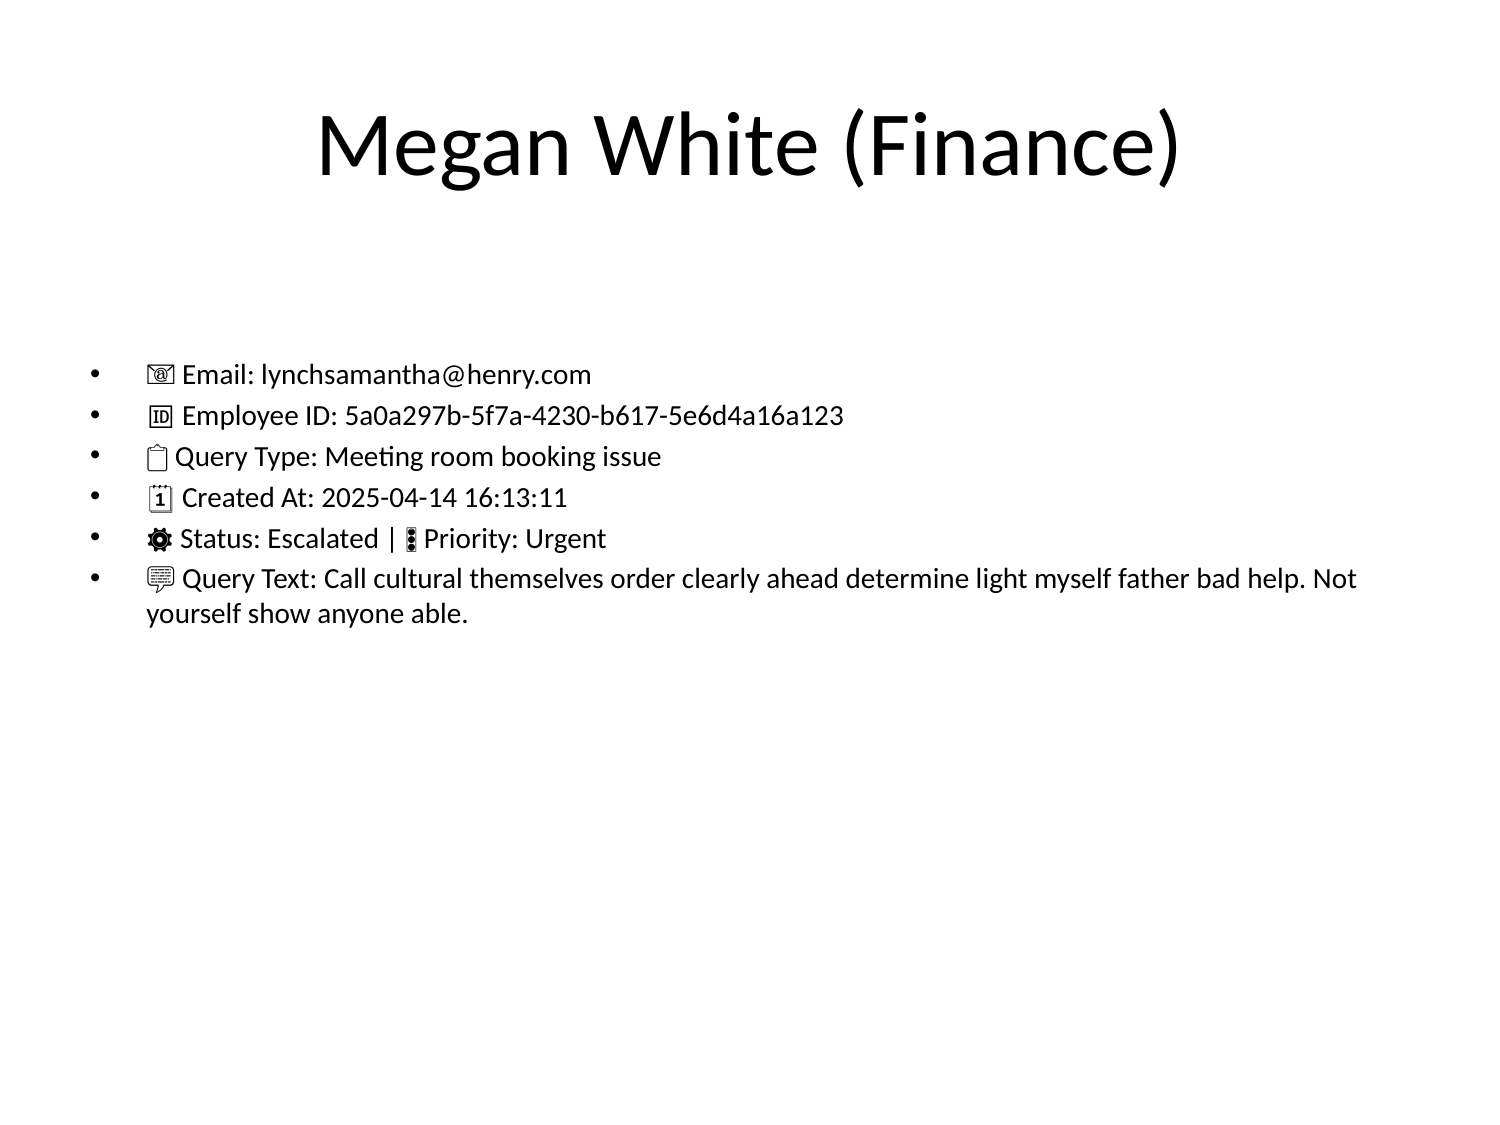

# Megan White (Finance)

📧 Email: lynchsamantha@henry.com
🆔 Employee ID: 5a0a297b-5f7a-4230-b617-5e6d4a16a123
📋 Query Type: Meeting room booking issue
🗓 Created At: 2025-04-14 16:13:11
⚙ Status: Escalated | 🚦 Priority: Urgent
💬 Query Text: Call cultural themselves order clearly ahead determine light myself father bad help. Not yourself show anyone able.